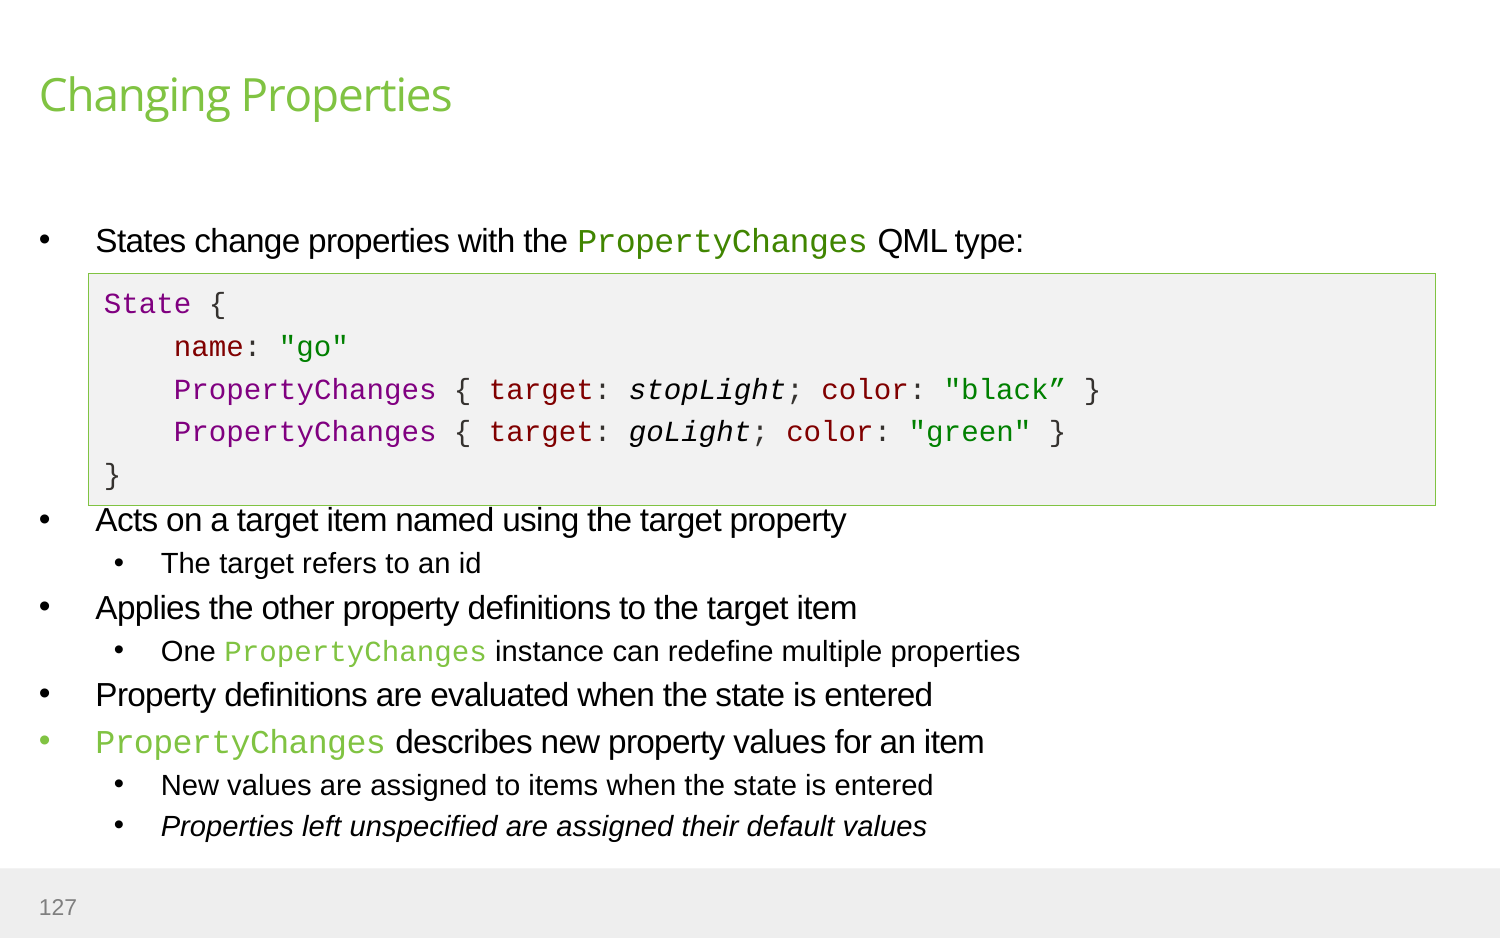

# Changing Properties
States change properties with the PropertyChanges QML type:

Acts on a target item named using the target property
The target refers to an id
Applies the other property definitions to the target item
One PropertyChanges instance can redefine multiple properties
Property definitions are evaluated when the state is entered
PropertyChanges describes new property values for an item
New values are assigned to items when the state is entered
Properties left unspecified are assigned their default values
State {
    name: "go"
    PropertyChanges { target: stopLight; color: "black” }
    PropertyChanges { target: goLight; color: "green" }
}
127